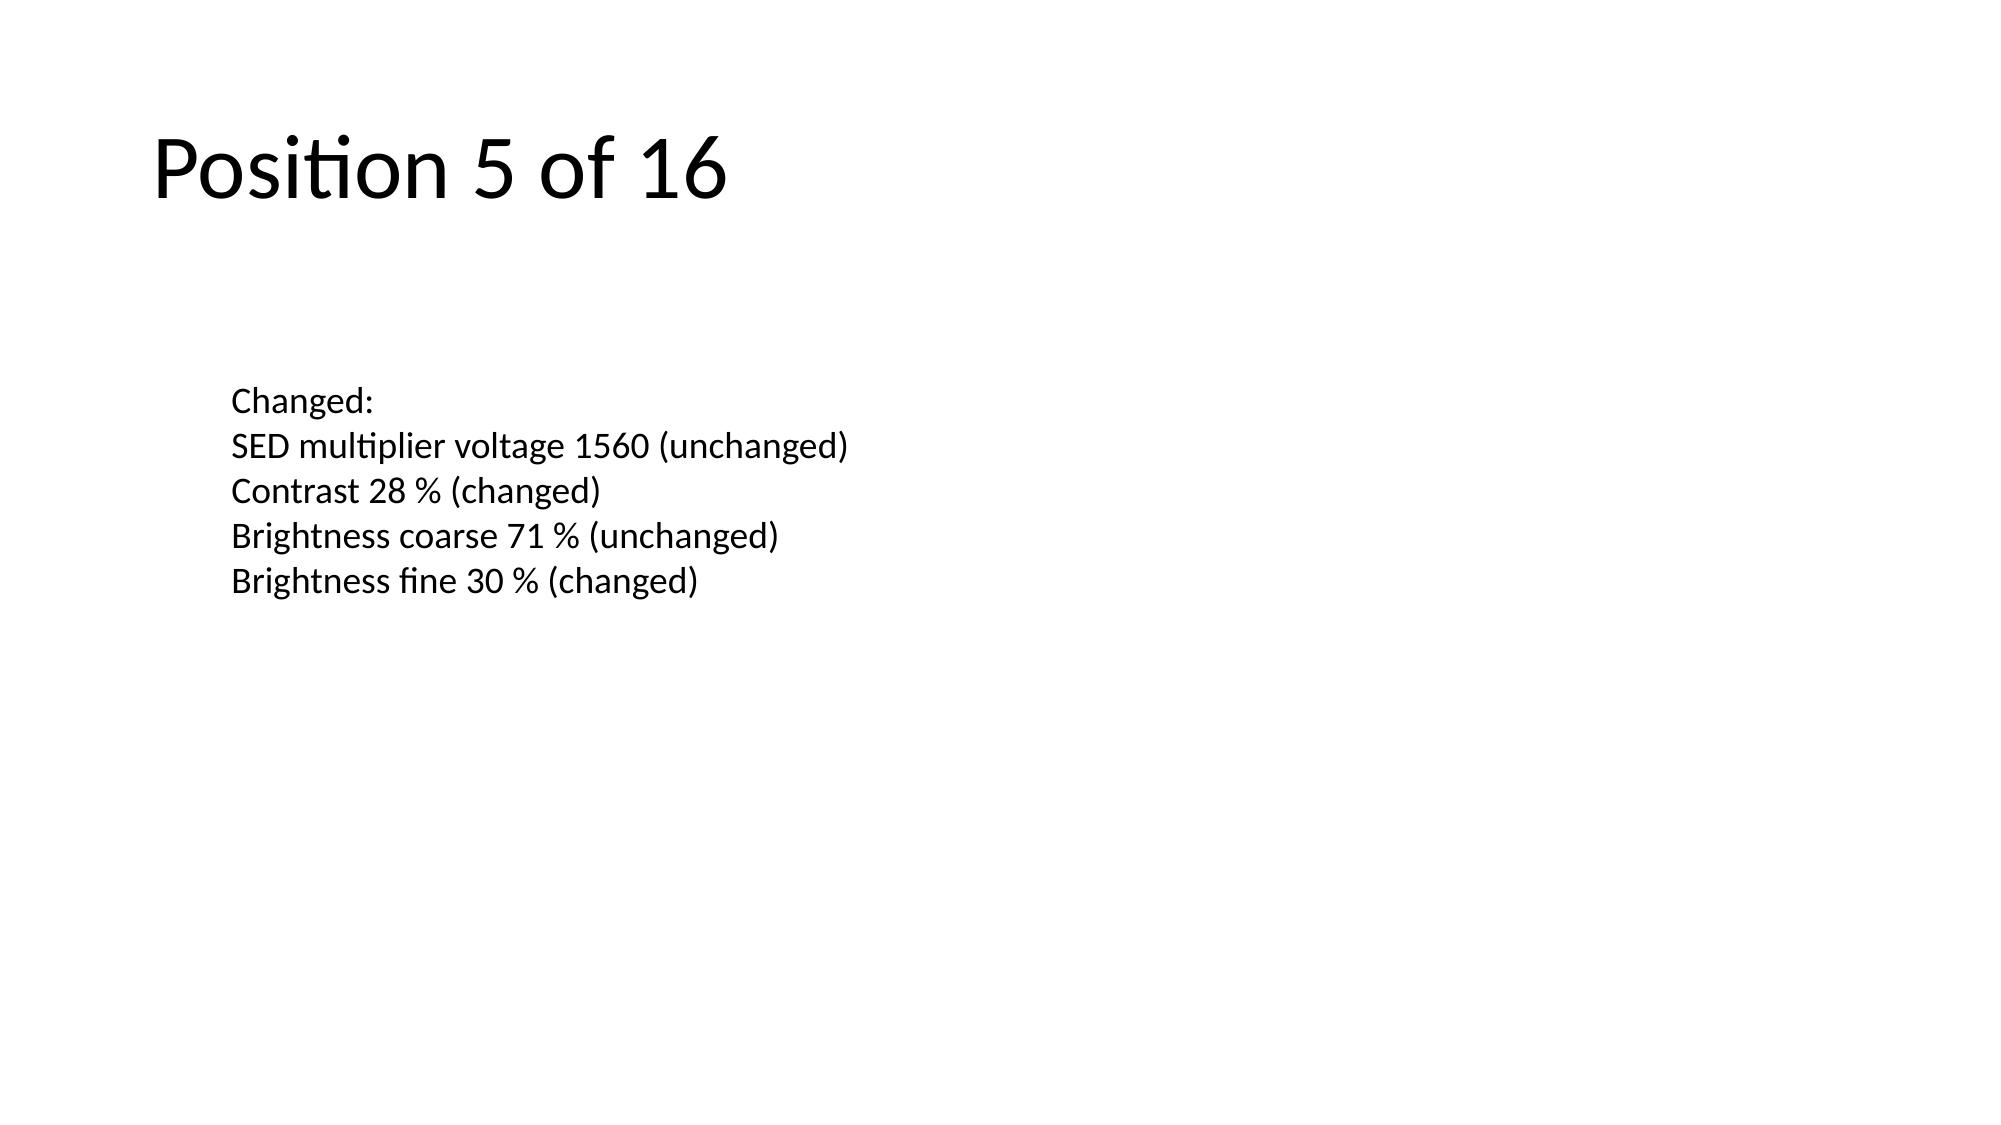

# Position 5 of 16
Changed:
SED multiplier voltage 1560 (unchanged)
Contrast 28 % (changed)
Brightness coarse 71 % (unchanged)
Brightness fine 30 % (changed)